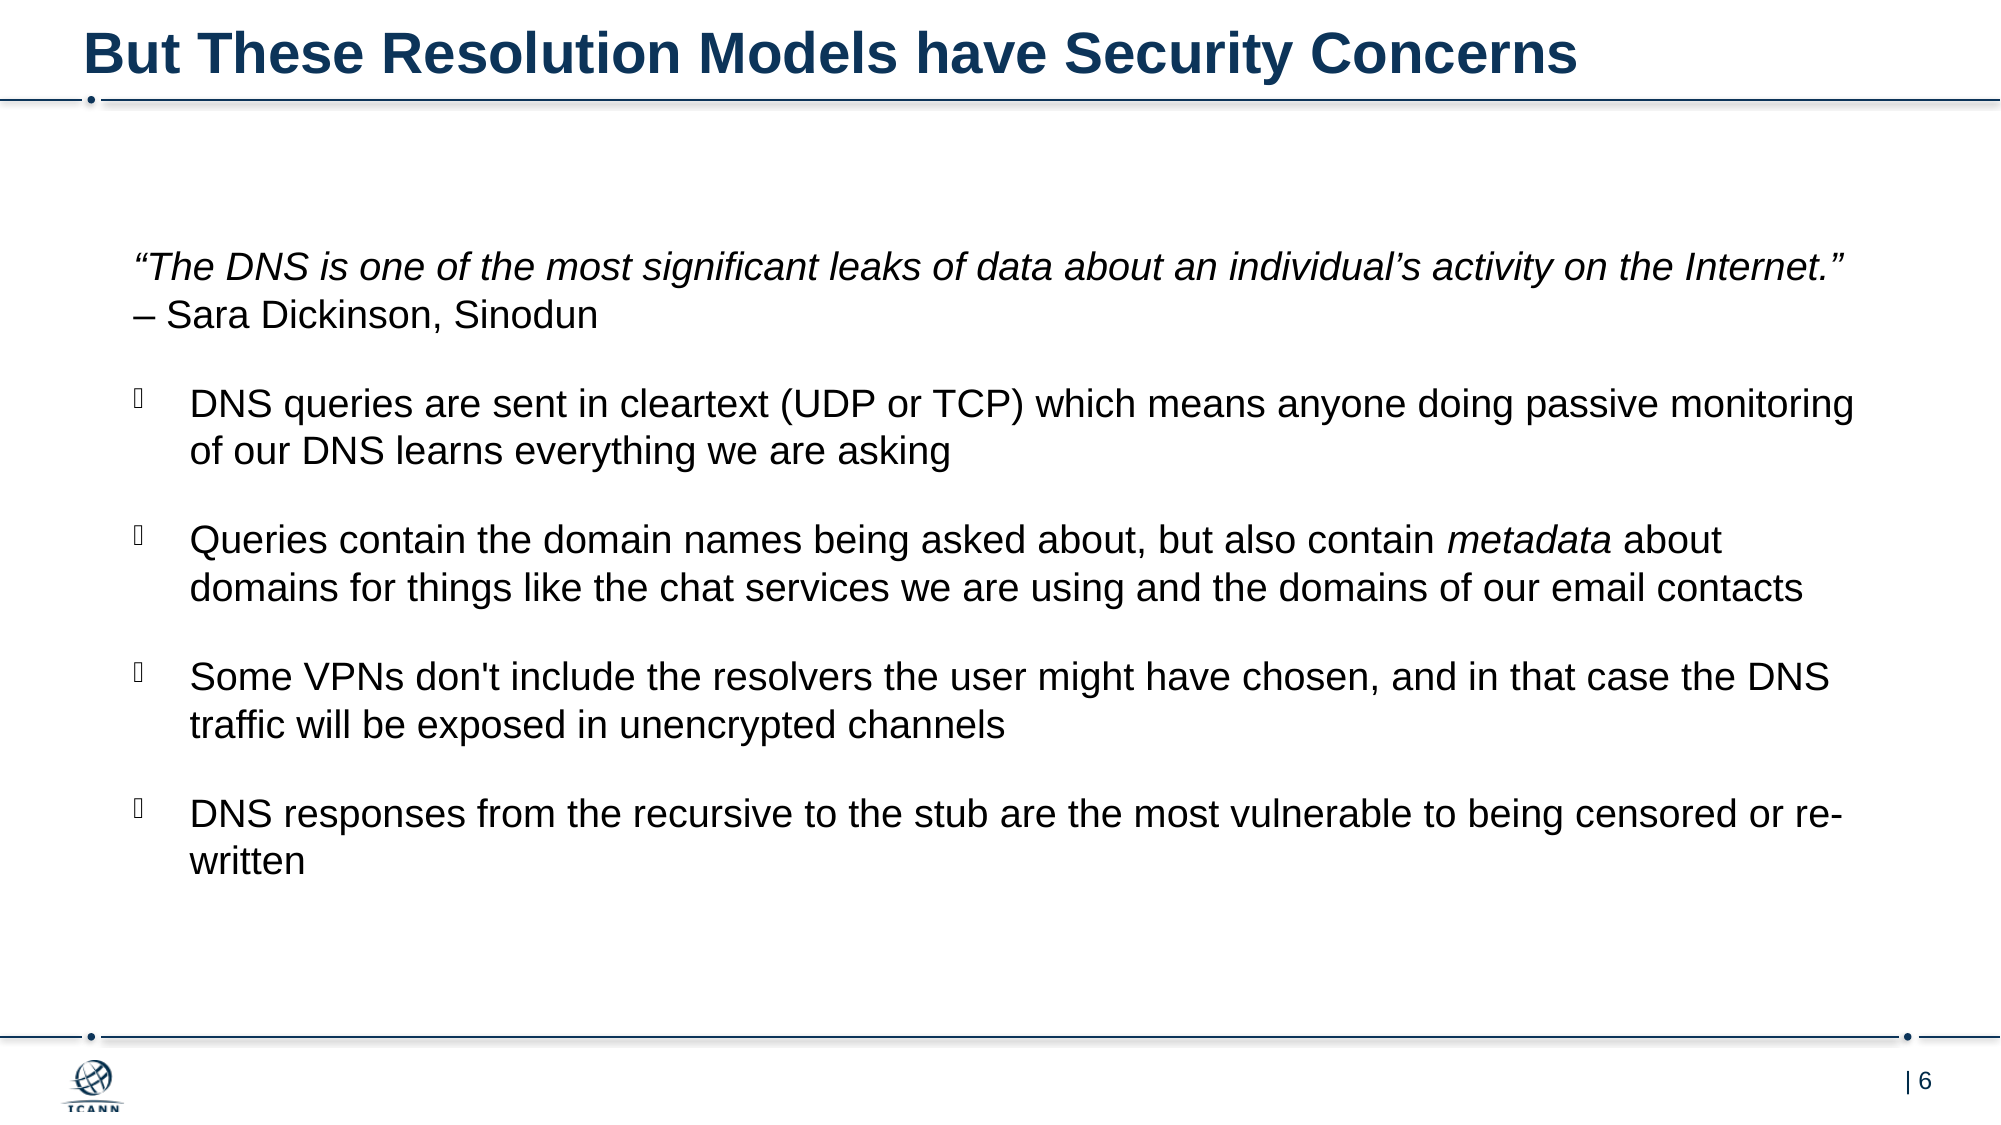

# But These Resolution Models have Security Concerns
“The DNS is one of the most significant leaks of data about an individual’s activity on the Internet.” – Sara Dickinson, Sinodun
DNS queries are sent in cleartext (UDP or TCP) which means anyone doing passive monitoring of our DNS learns everything we are asking
Queries contain the domain names being asked about, but also contain metadata about domains for things like the chat services we are using and the domains of our email contacts
Some VPNs don't include the resolvers the user might have chosen, and in that case the DNS traffic will be exposed in unencrypted channels
DNS responses from the recursive to the stub are the most vulnerable to being censored or re-written